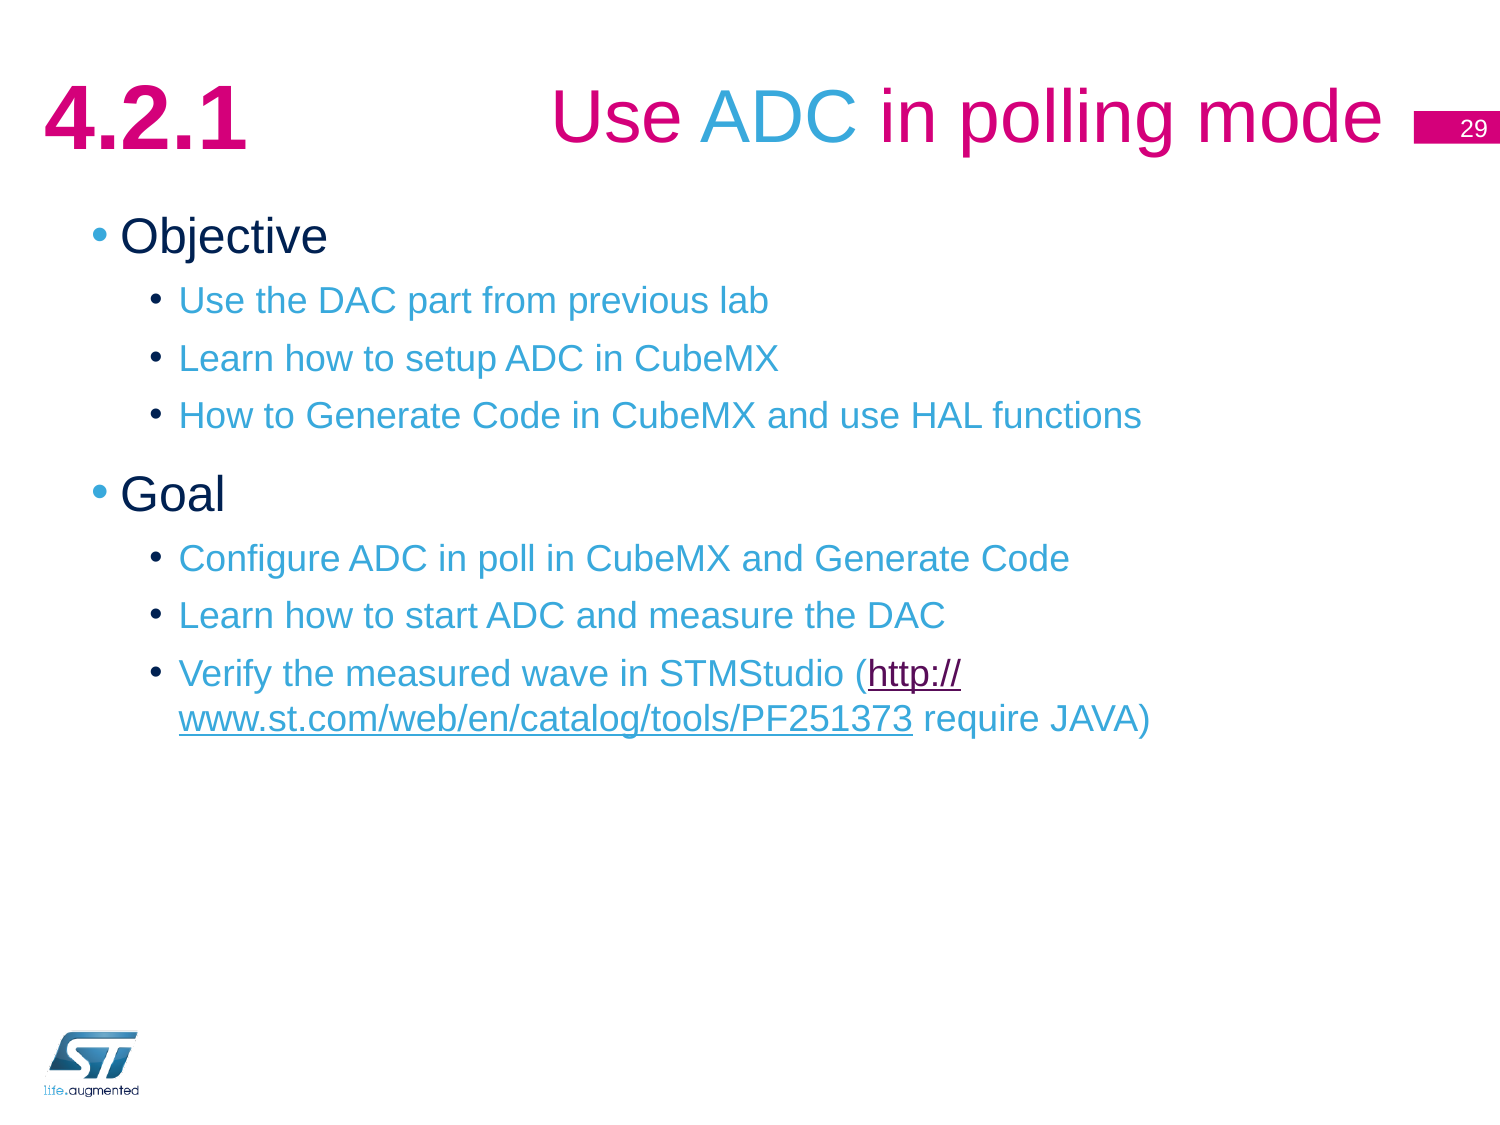

# Use ADC in polling mode
4.2.1
29
Objective
Use the DAC part from previous lab
Learn how to setup ADC in CubeMX
How to Generate Code in CubeMX and use HAL functions
Goal
Configure ADC in poll in CubeMX and Generate Code
Learn how to start ADC and measure the DAC
Verify the measured wave in STMStudio (http://www.st.com/web/en/catalog/tools/PF251373 require JAVA)